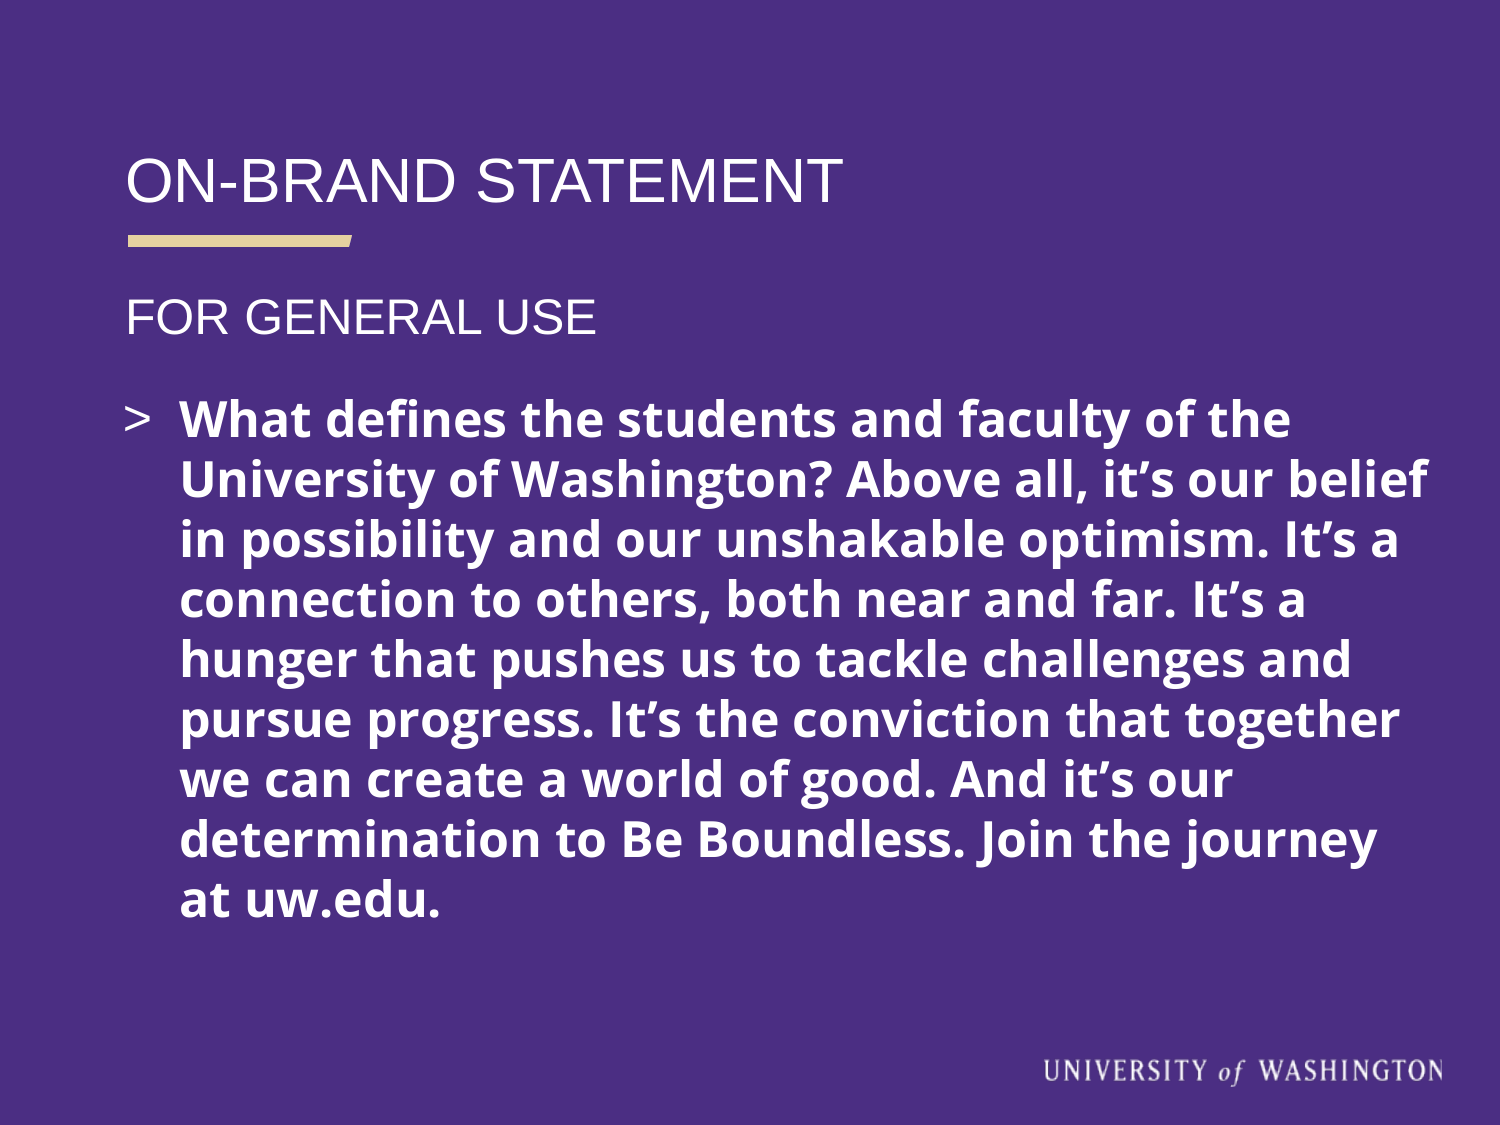

ON-BRAND STATEMENT
FOR GENERAL USE
What defines the students and faculty of the University of Washington? Above all, it’s our belief in possibility and our unshakable optimism. It’s a connection to others, both near and far. It’s a hunger that pushes us to tackle challenges and pursue progress. It’s the conviction that together we can create a world of good. And it’s our determination to Be Boundless. Join the journey at uw.edu.